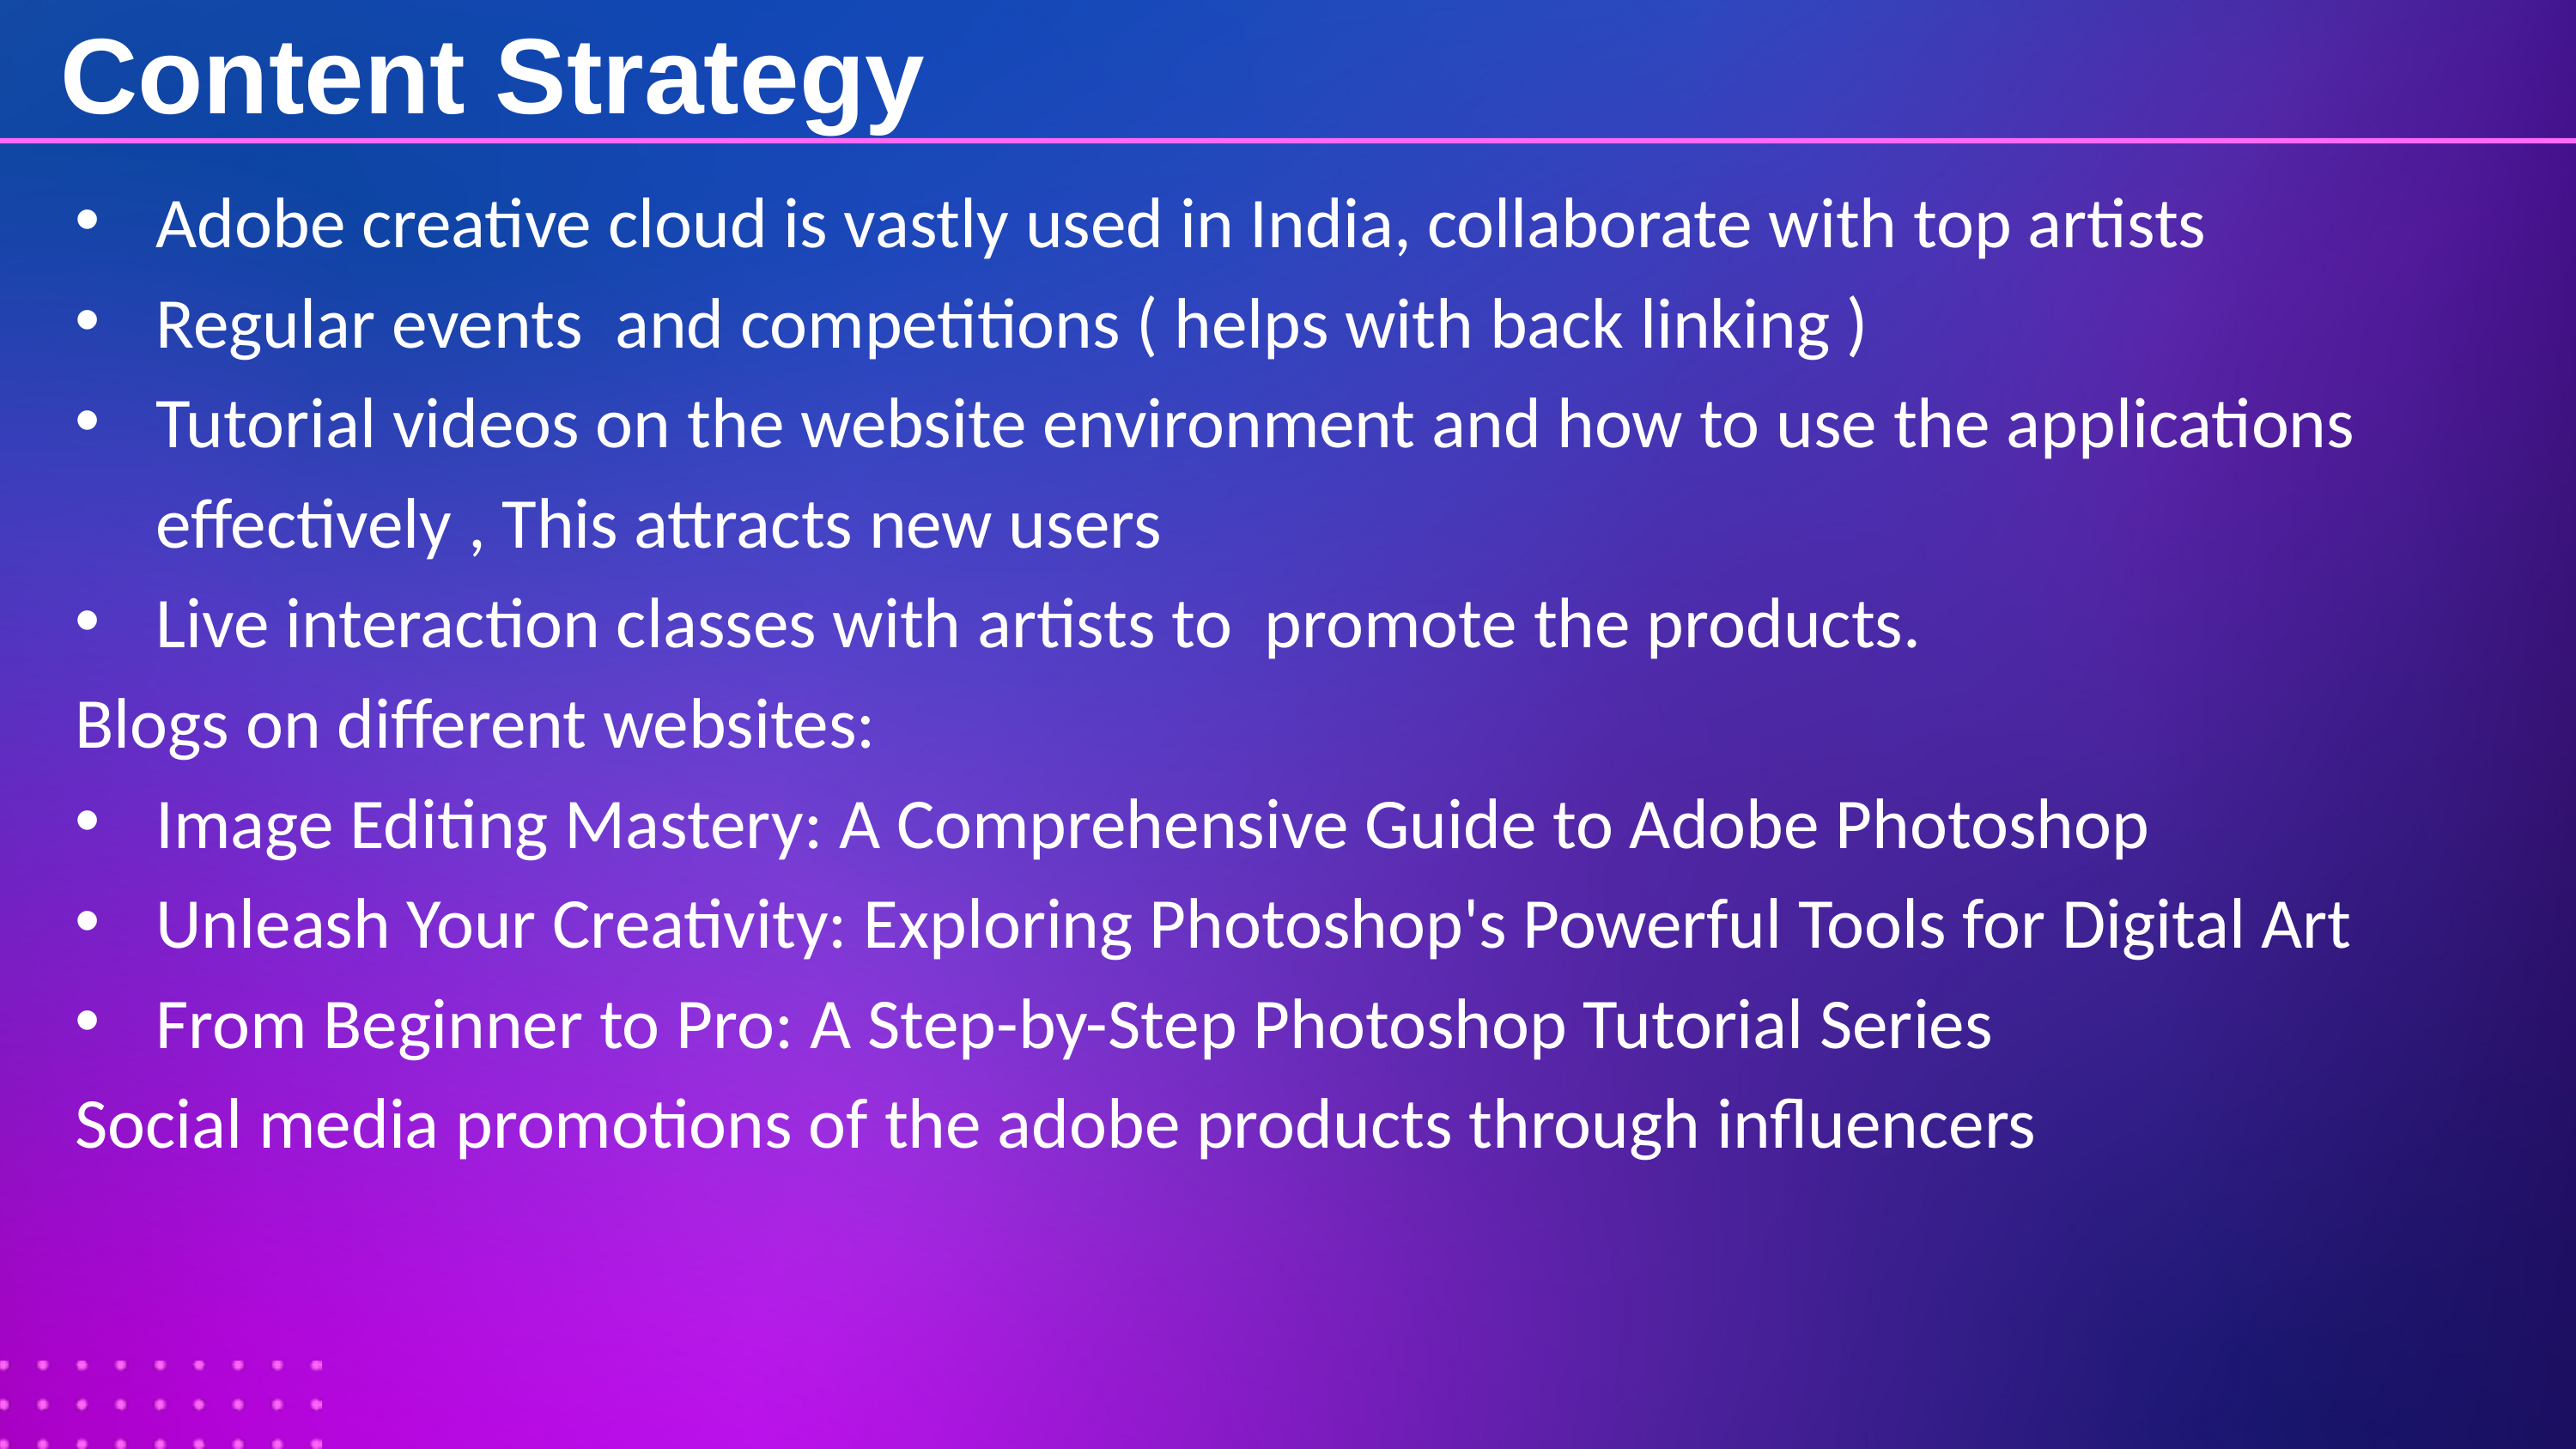

Content Strategy

Adobe creative cloud is vastly used in India, collaborate with top artists
Regular events  and competitions ( helps with back linking )
Tutorial videos on the website environment and how to use the applications effectively , This attracts new users
Live interaction classes with artists to  promote the products.
Blogs on different websites:
Image Editing Mastery: A Comprehensive Guide to Adobe Photoshop
Unleash Your Creativity: Exploring Photoshop's Powerful Tools for Digital Art
From Beginner to Pro: A Step-by-Step Photoshop Tutorial Series
Social media promotions of the adobe products through influencers